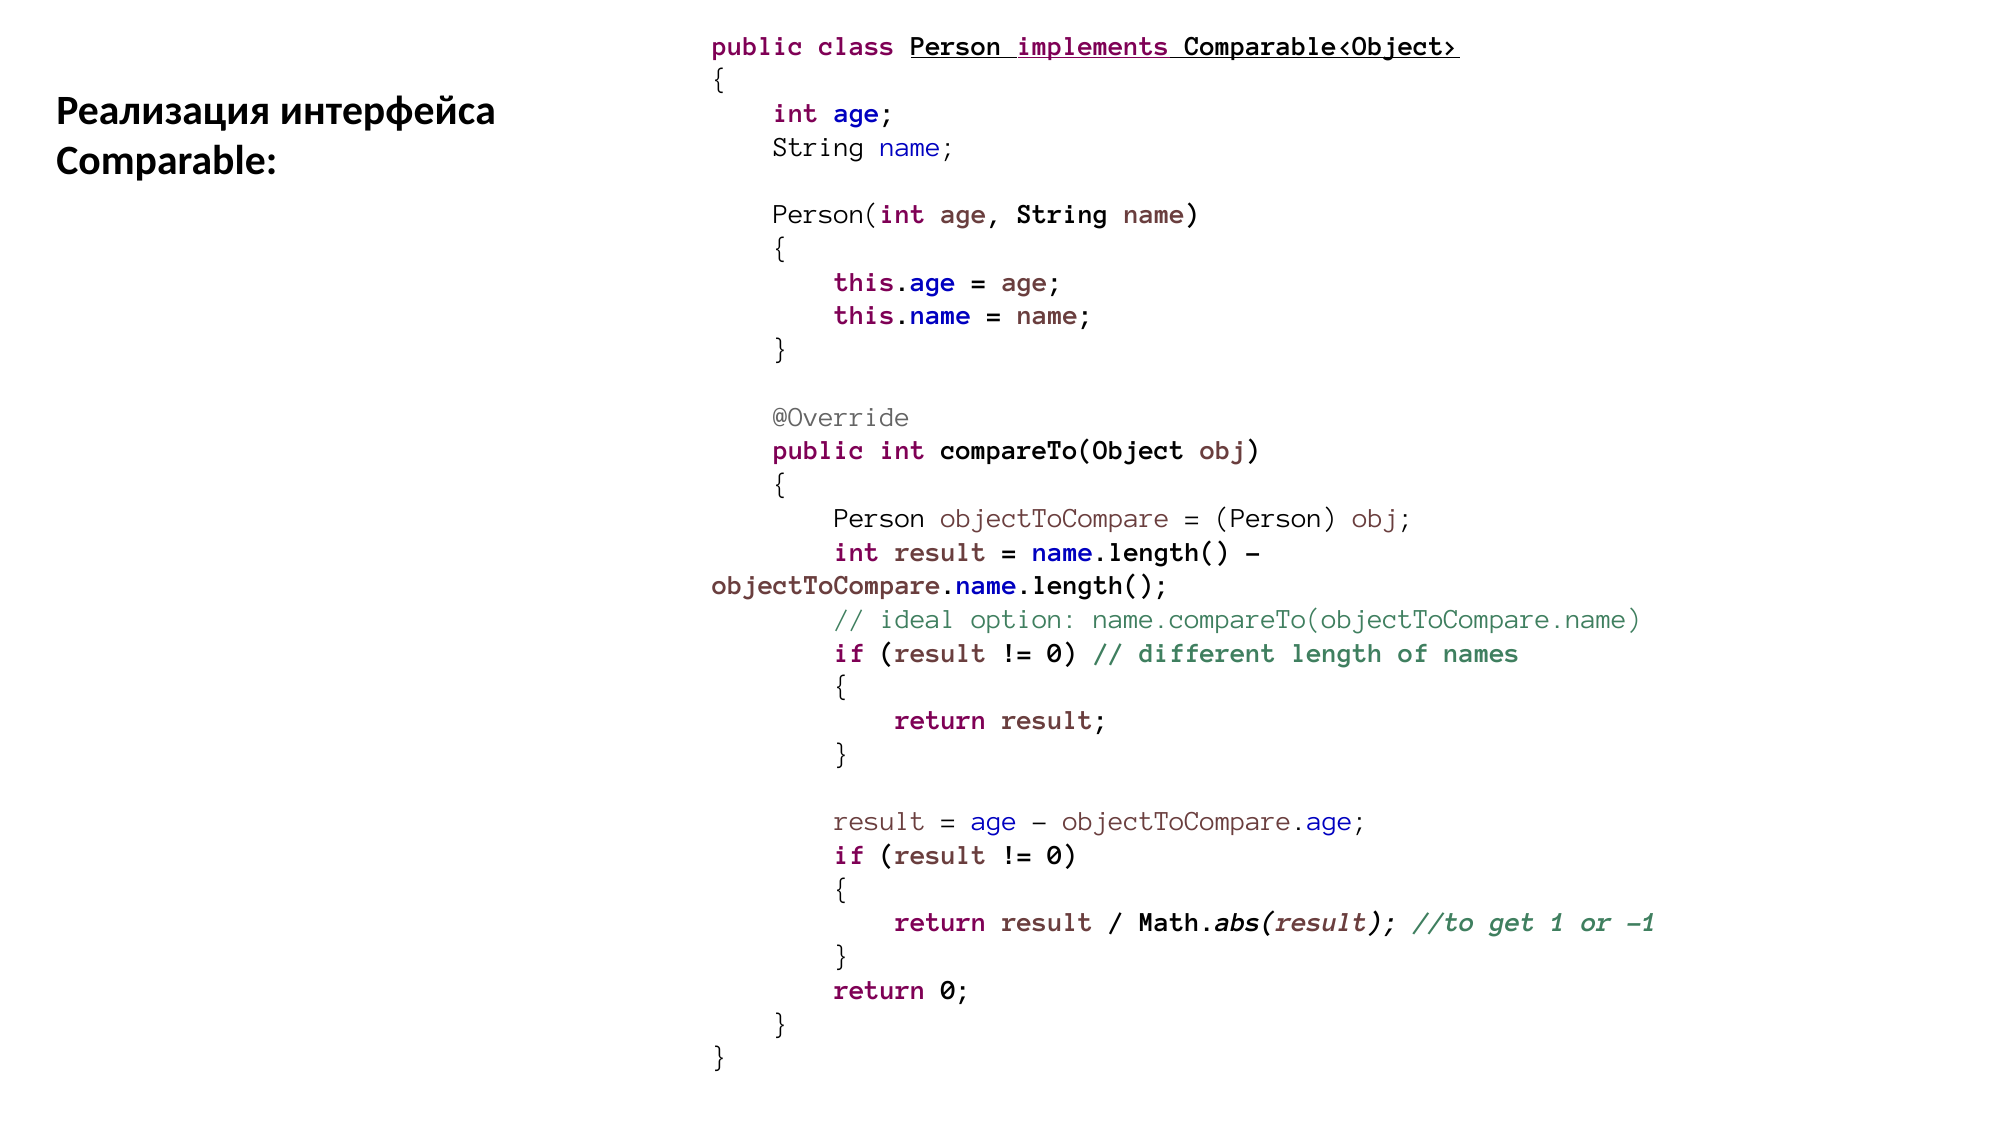

public class Person implements Comparable<Object>
{
    int age;
    String name;

    Person(int age, String name)
    {
        this.age = age;
        this.name = name;
    }

    @Override
    public int compareTo(Object obj)
    {
        Person objectToCompare = (Person) obj;
        int result = name.length() - objectToCompare.name.length();
        // ideal option: name.compareTo(objectToCompare.name)
        if (result != 0) // different length of names
        {
            return result;
        }

        result = age - objectToCompare.age;
        if (result != 0)
        {
            return result / Math.abs(result); //to get 1 or -1
        }
        return 0;
    }
}
Реализация интерфейса Comparable: